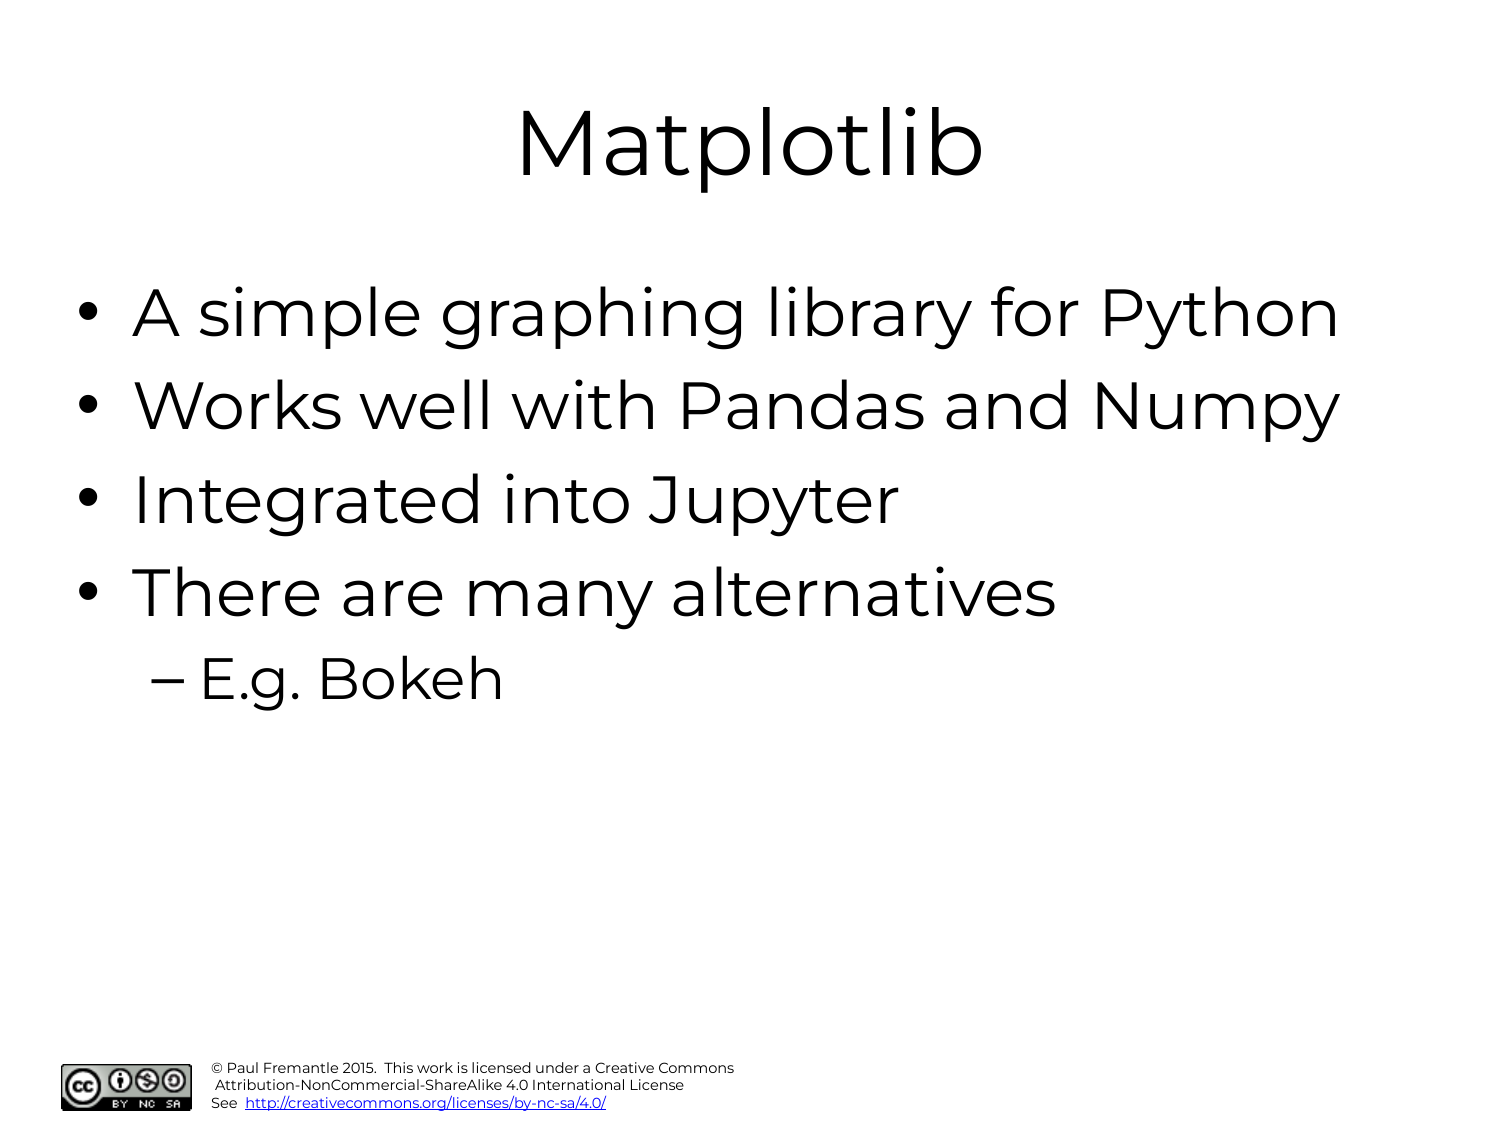

# Matplotlib
A simple graphing library for Python
Works well with Pandas and Numpy
Integrated into Jupyter
There are many alternatives
E.g. Bokeh